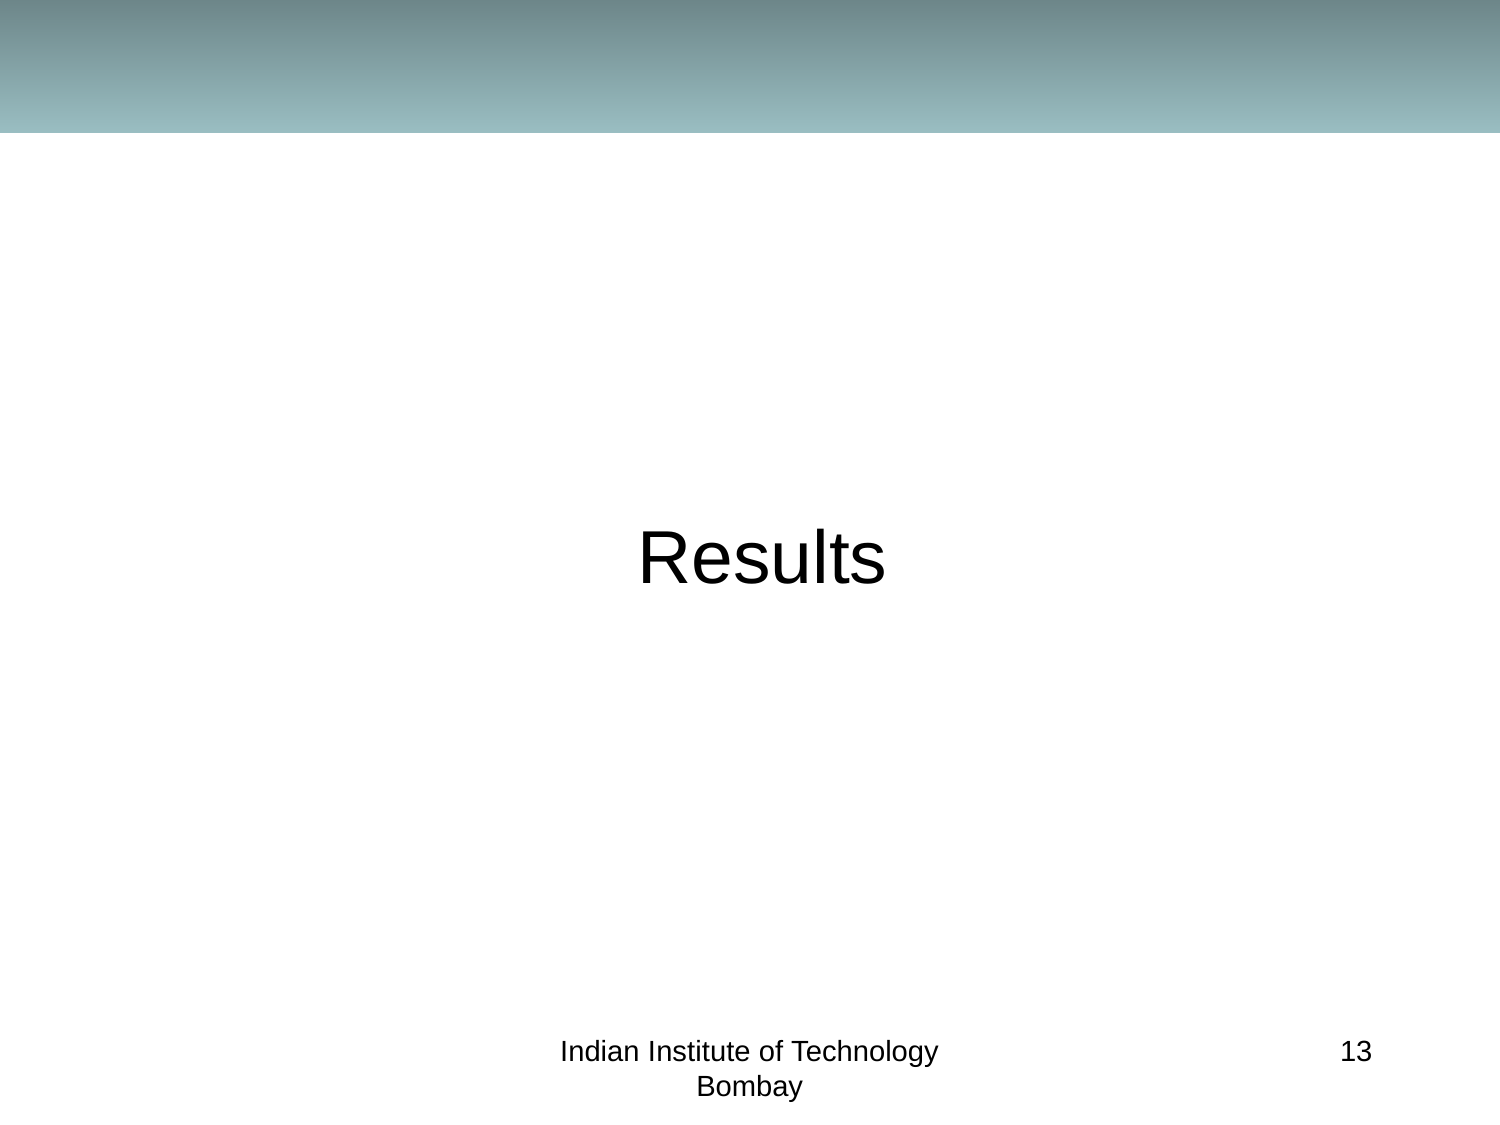

# Results
Indian Institute of Technology Bombay
13